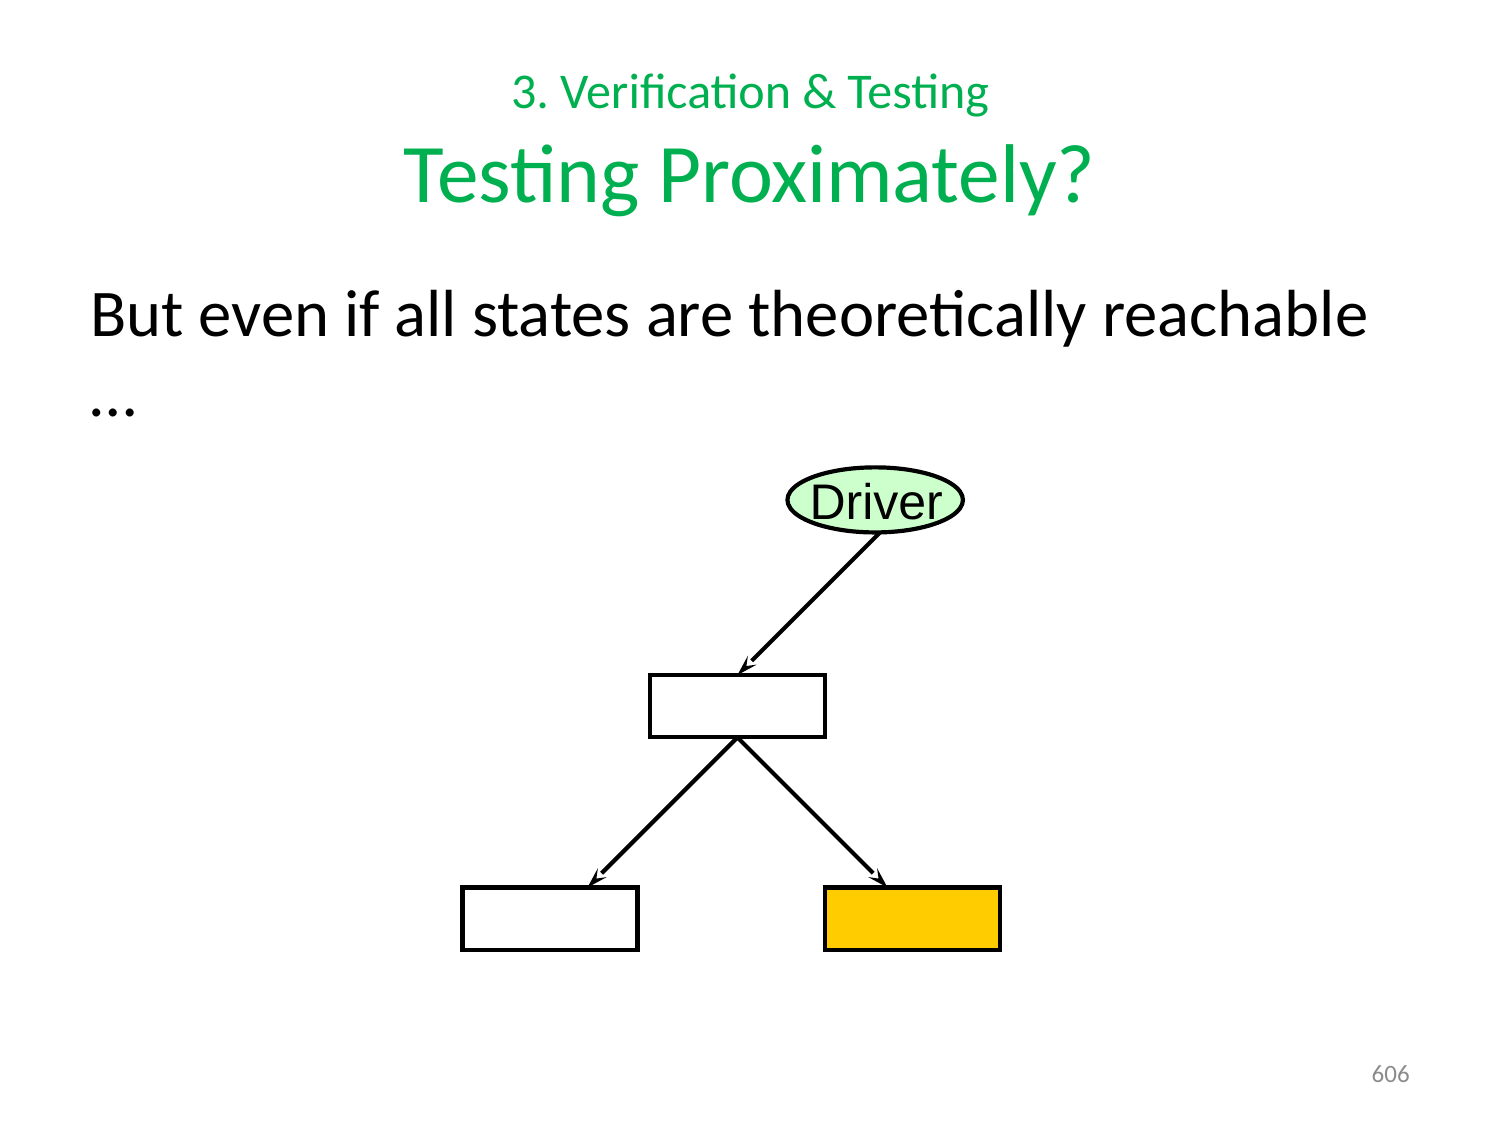

# 3. Verification & Testing Testing Proximately?
But even if all states are theoretically reachable …
Driver

606